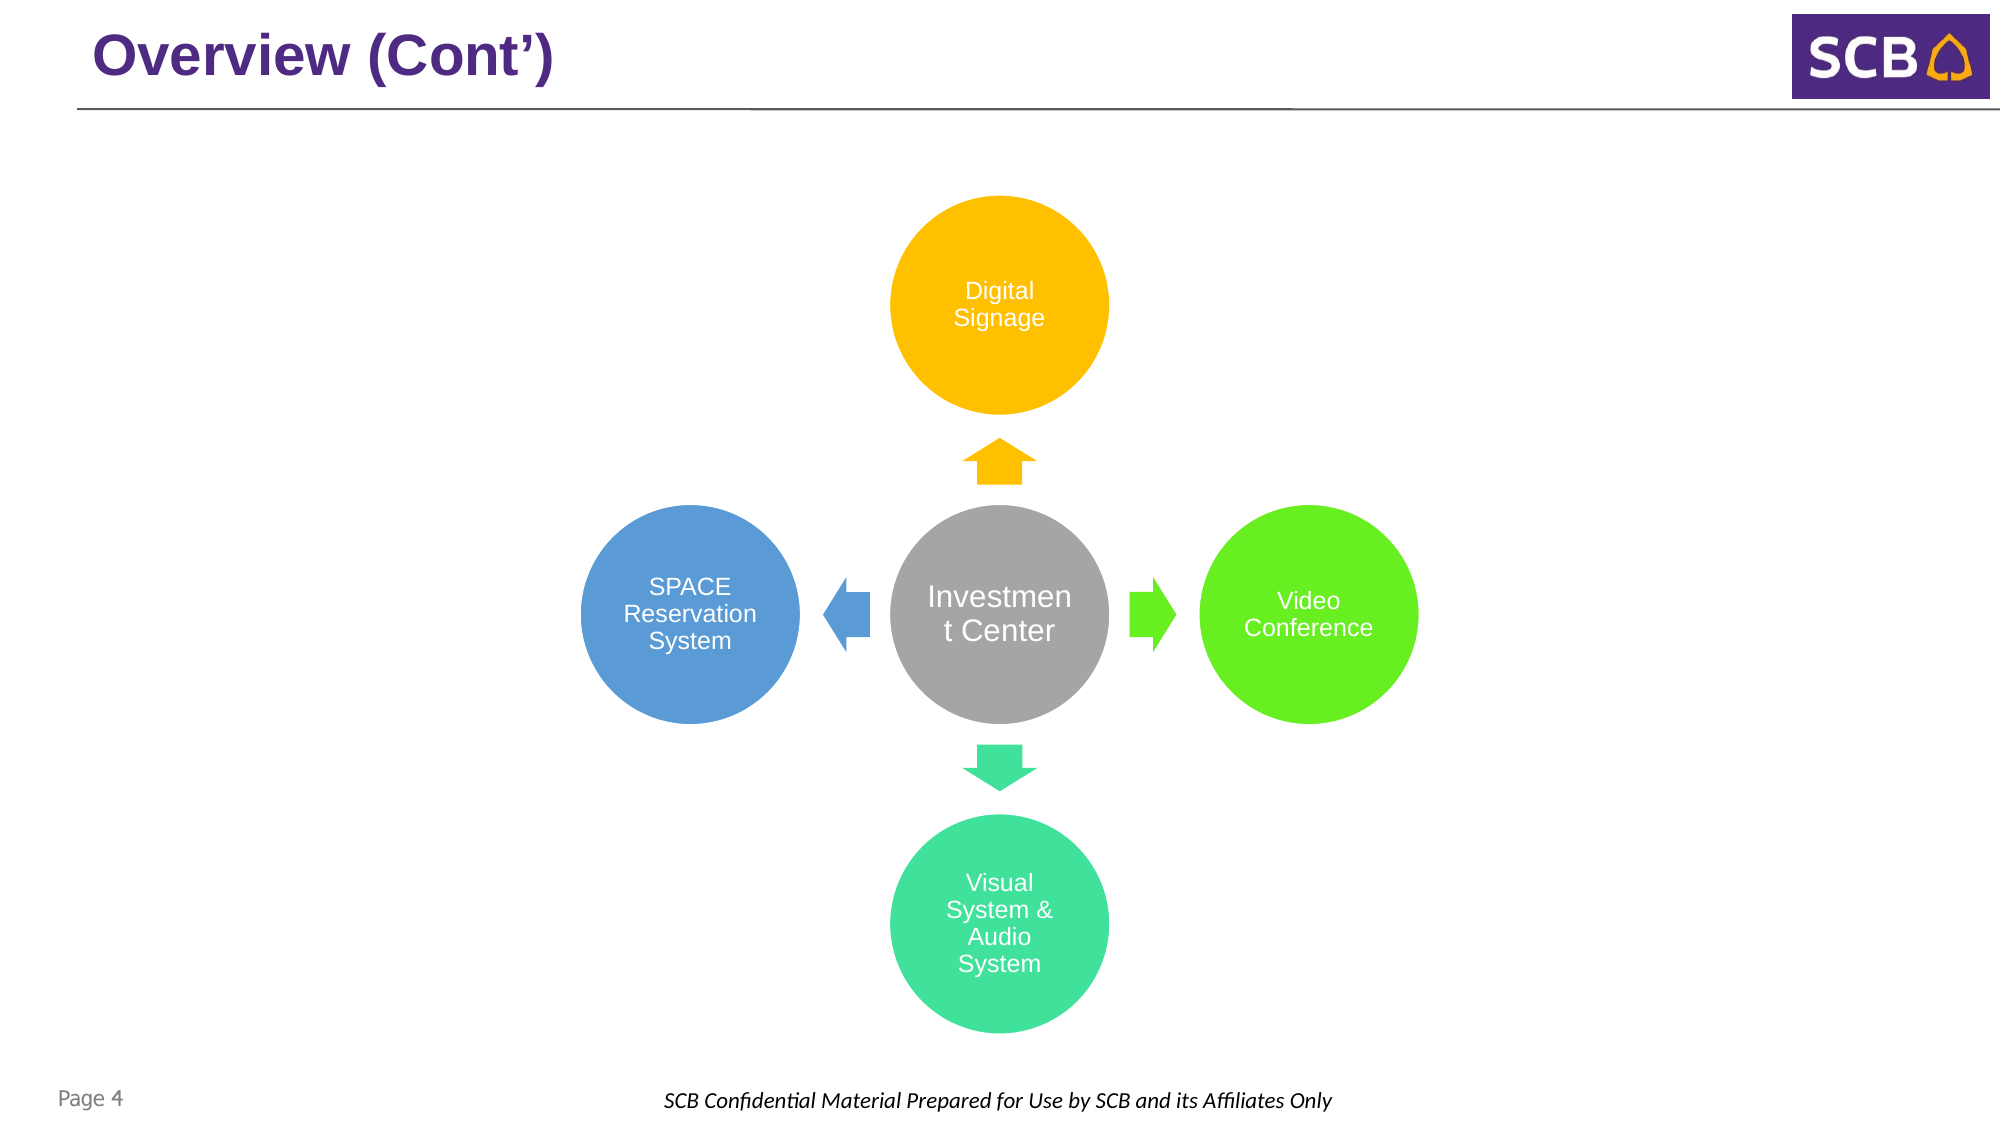

# Overview (Cont’)
Investment Center

Digital Signage

Video Conference

Visual System & Audio System

SPACE Reservation System